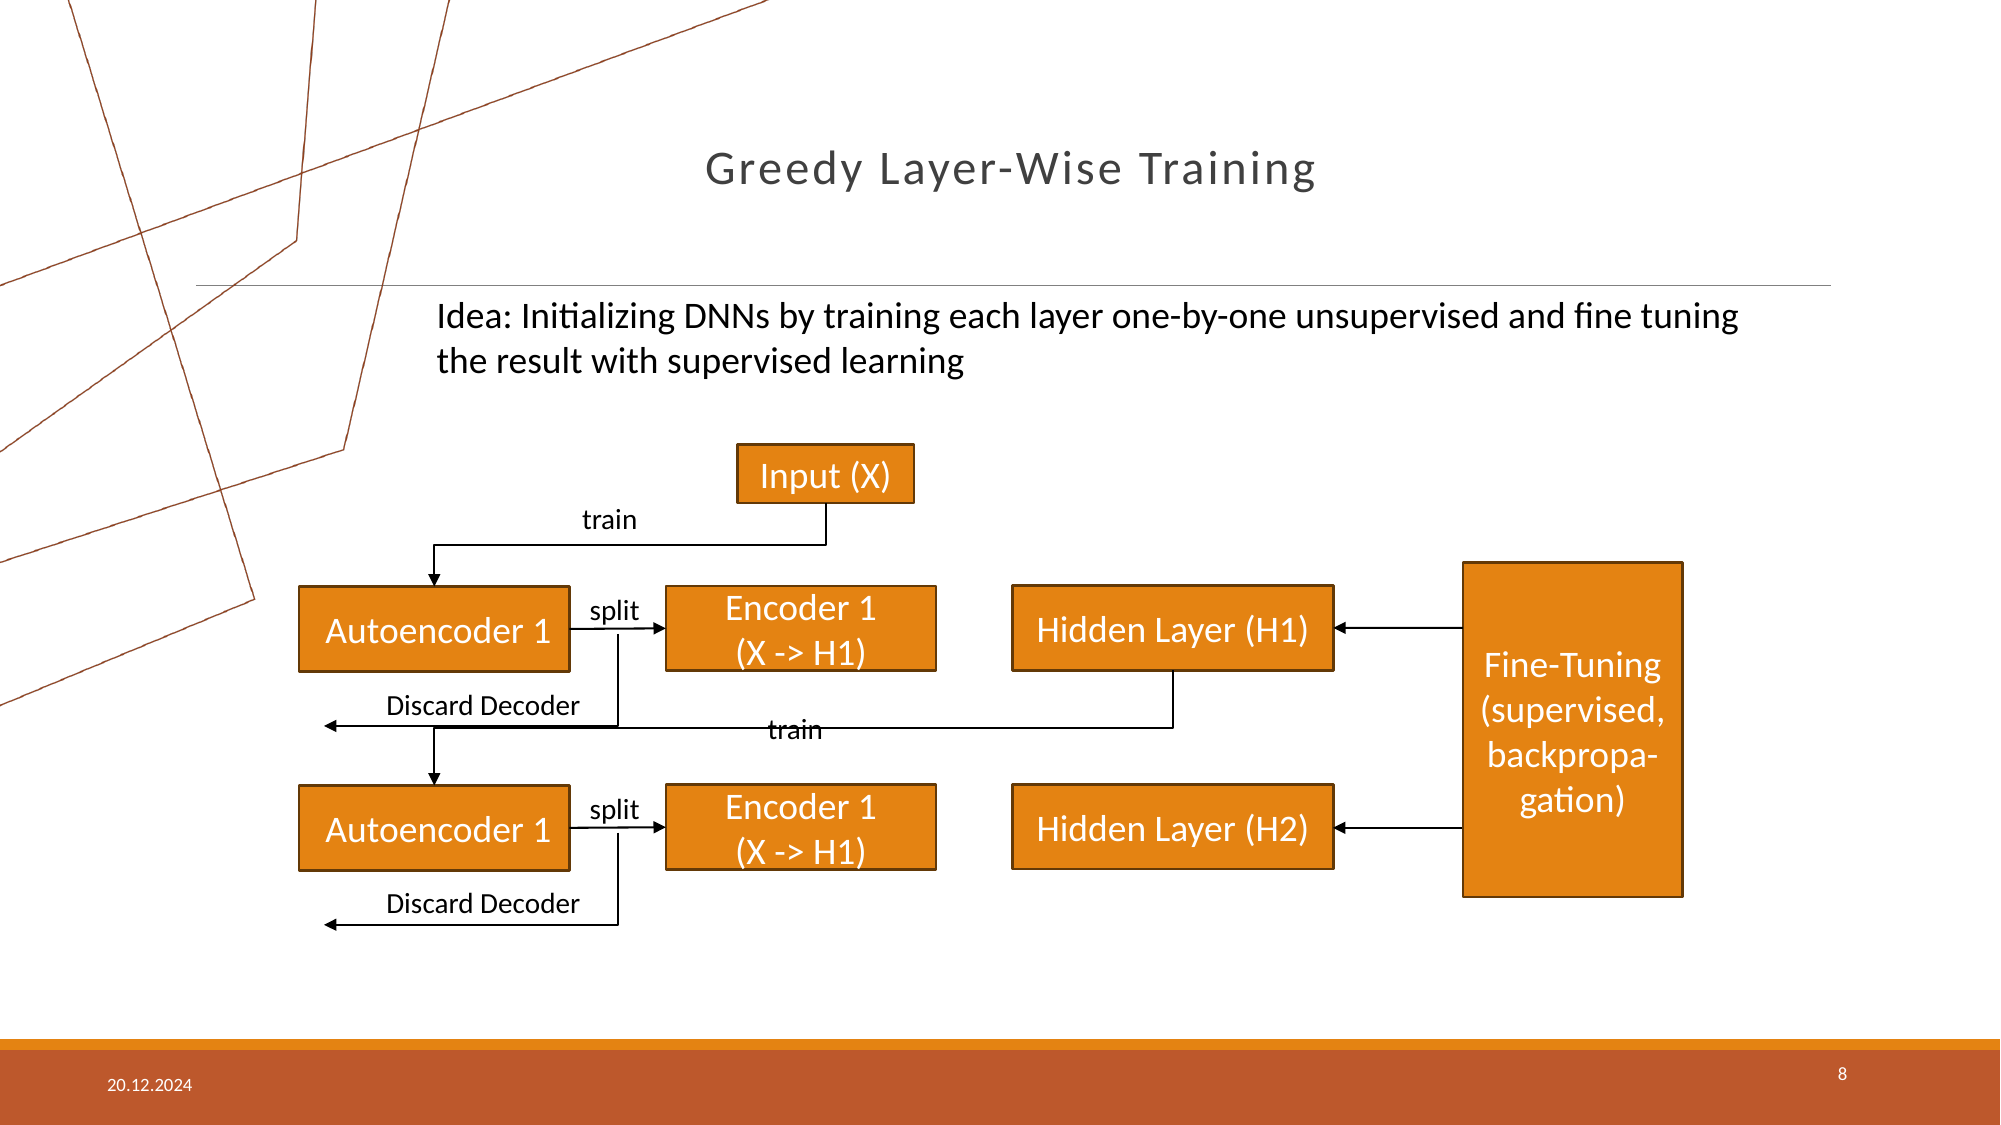

# Greedy Layer-Wise Training
Idea: Initializing DNNs by training each layer one-by-one unsupervised and fine tuning the result with supervised learning
Input (X)
train
Fine-Tuning
(supervised, backpropa-gation)
split
Hidden Layer (H1)
Encoder 1
(X -> H1)
 Autoencoder 1
Discard Decoder
train
split
Hidden Layer (H2)
Encoder 1
(X -> H1)
 Autoencoder 1
Discard Decoder
8
20.12.2024